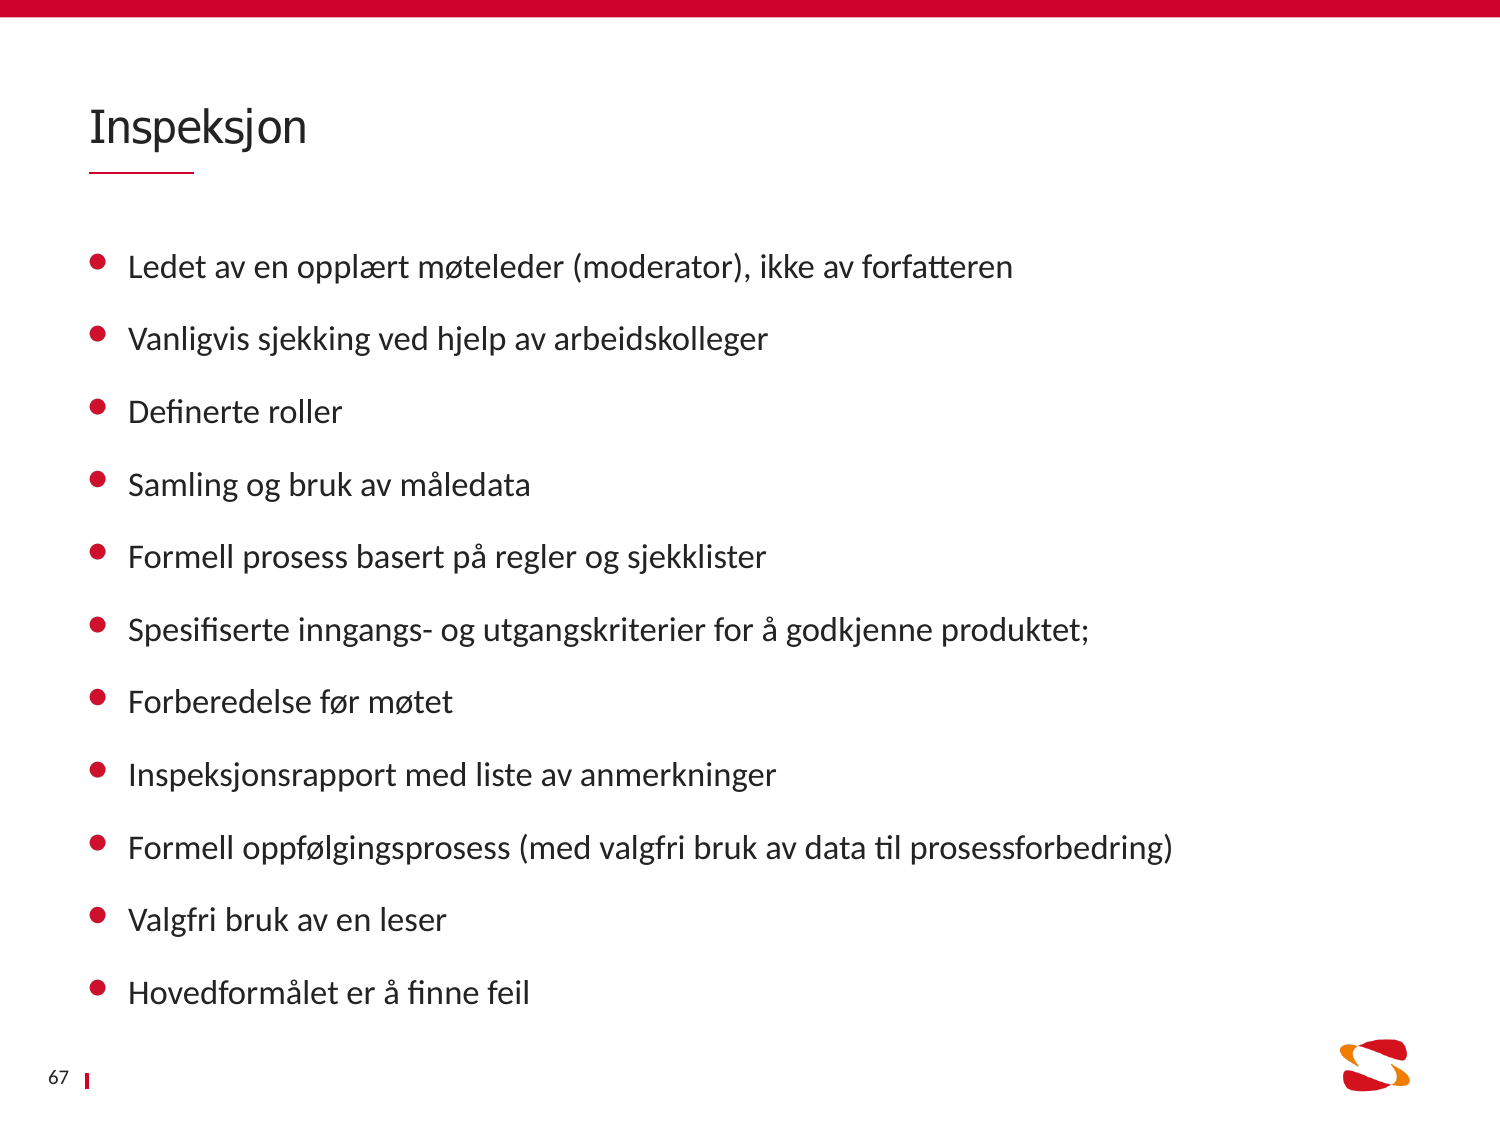

# Inspeksjon
Ledet av en opplært møteleder (moderator), ikke av forfatteren
Vanligvis sjekking ved hjelp av arbeidskolleger
Definerte roller
Samling og bruk av måledata
Formell prosess basert på regler og sjekklister
Spesifiserte inngangs- og utgangskriterier for å godkjenne produktet;
Forberedelse før møtet
Inspeksjonsrapport med liste av anmerkninger
Formell oppfølgingsprosess (med valgfri bruk av data til prosessforbedring)
Valgfri bruk av en leser
Hovedformålet er å finne feil

67